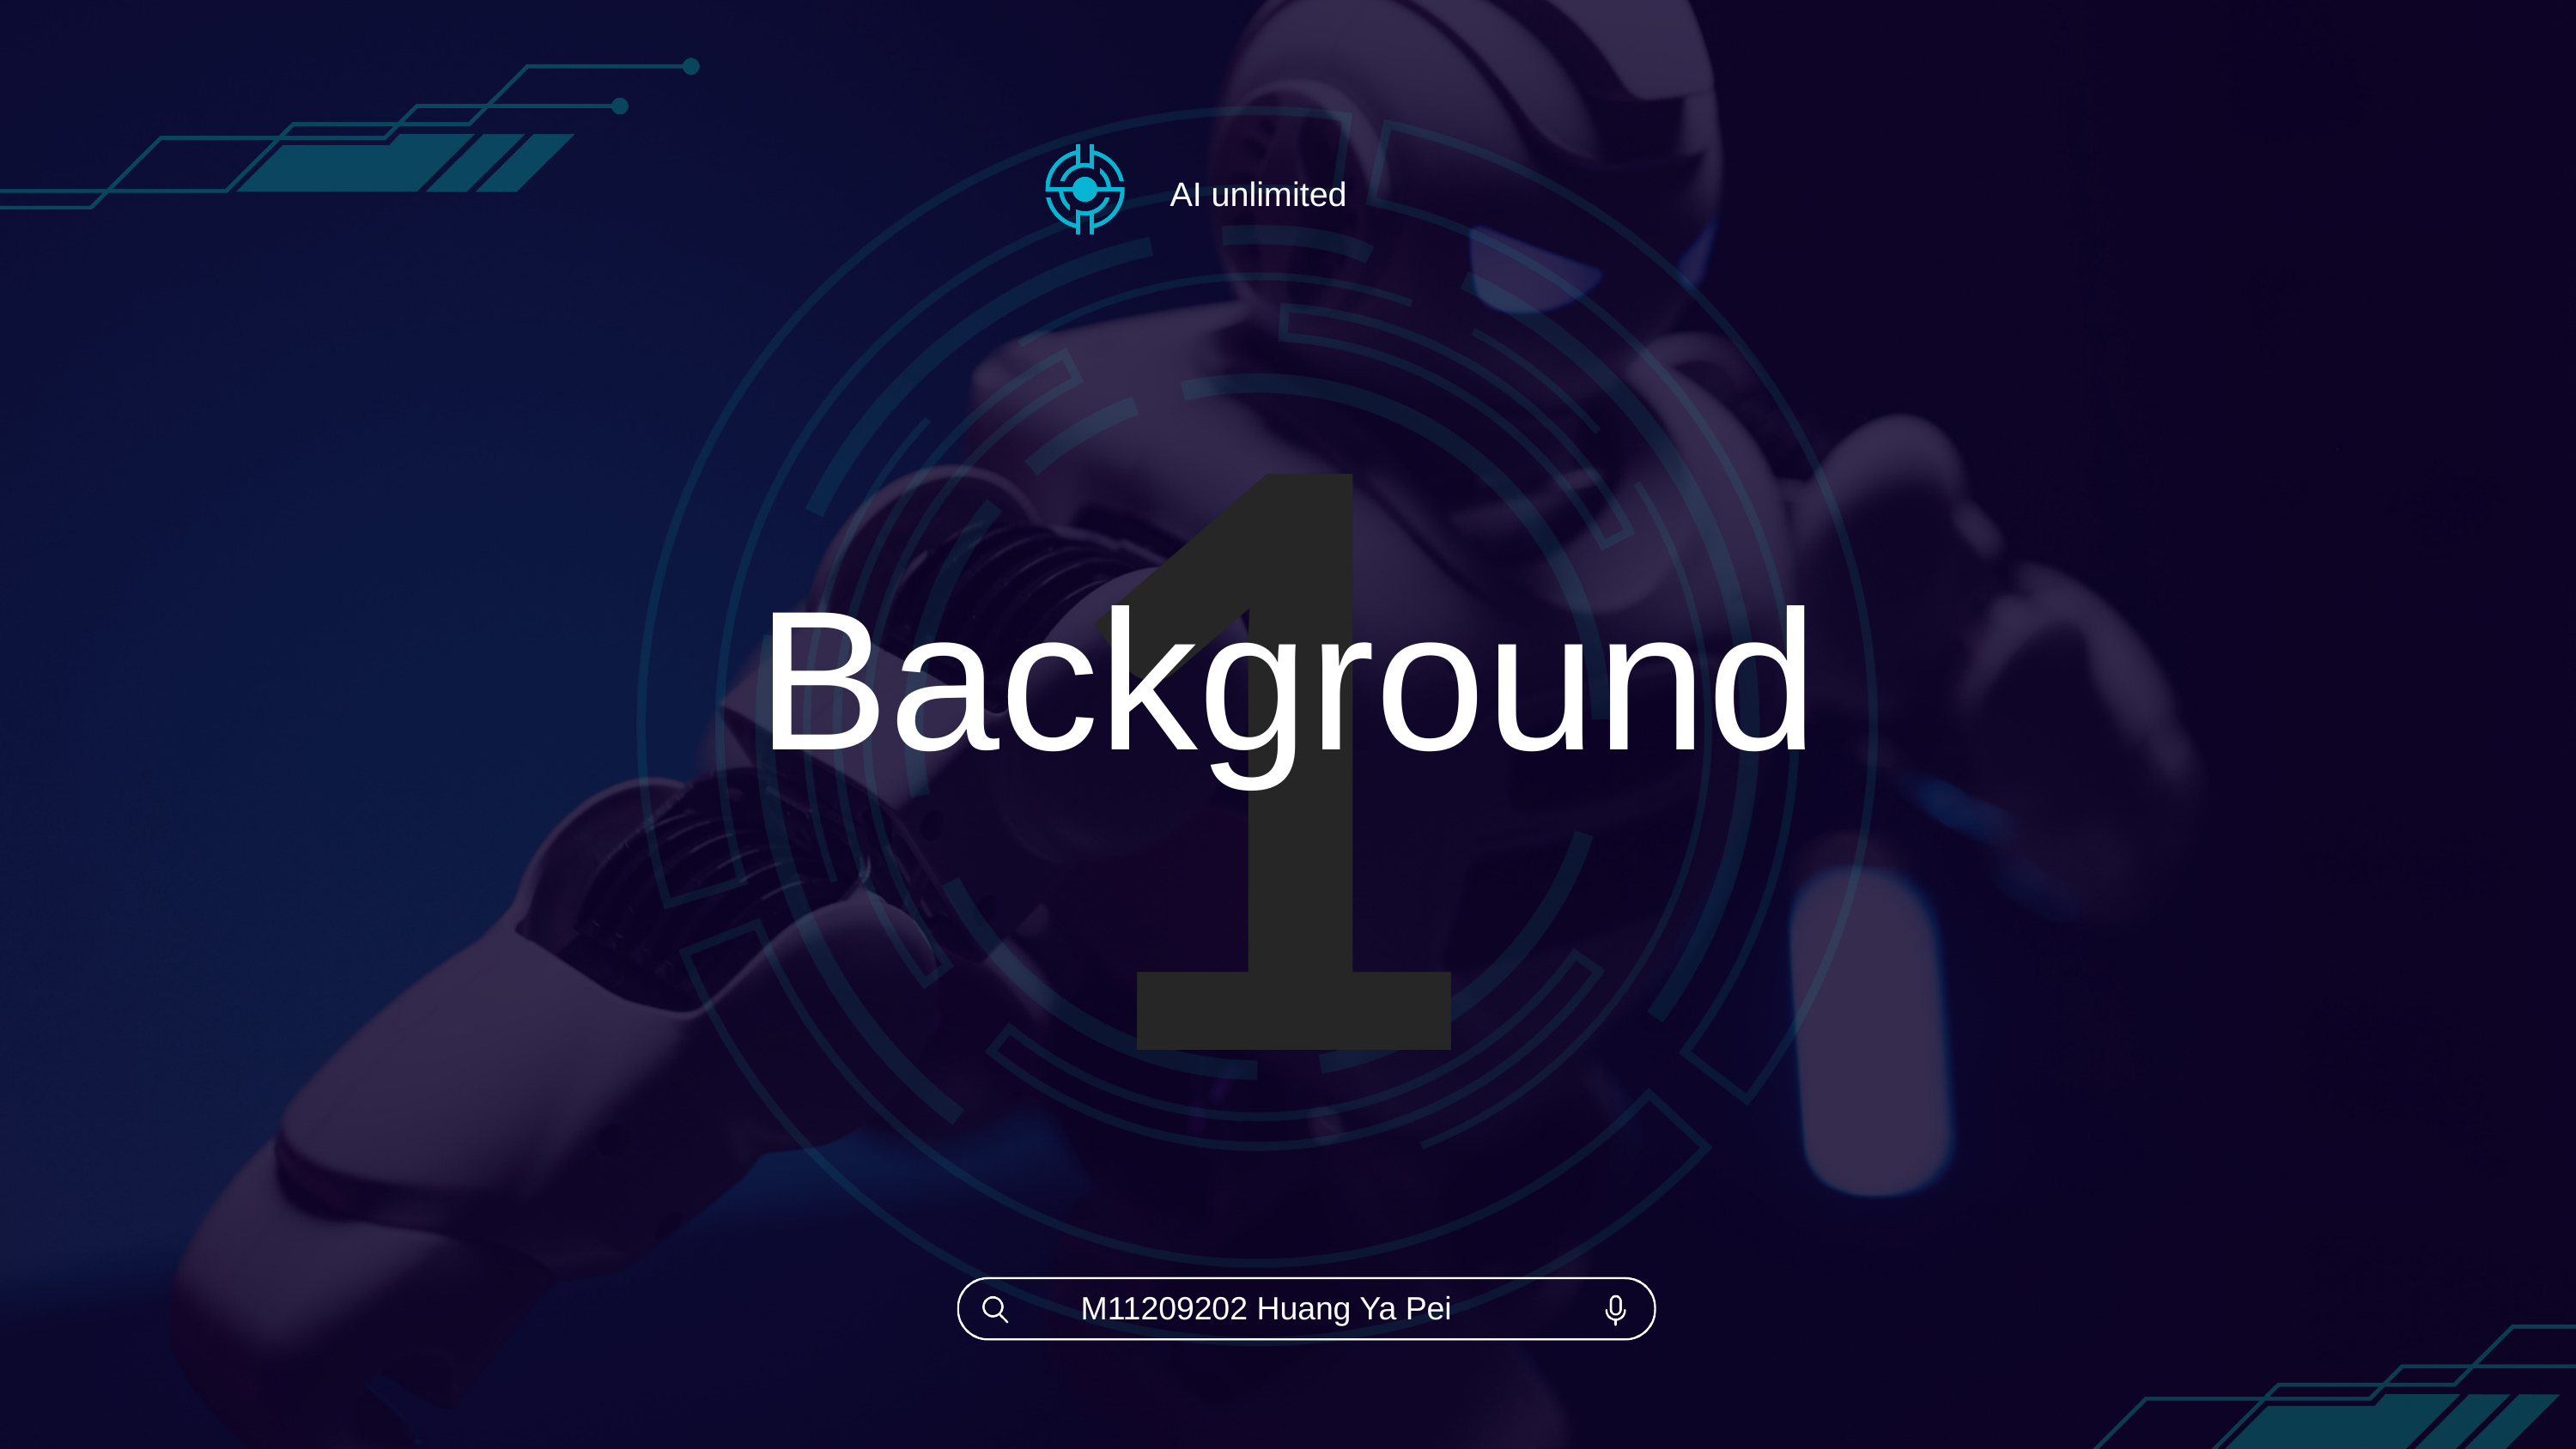

1
AI unlimited
Background

M11209202 Huang Ya Pei